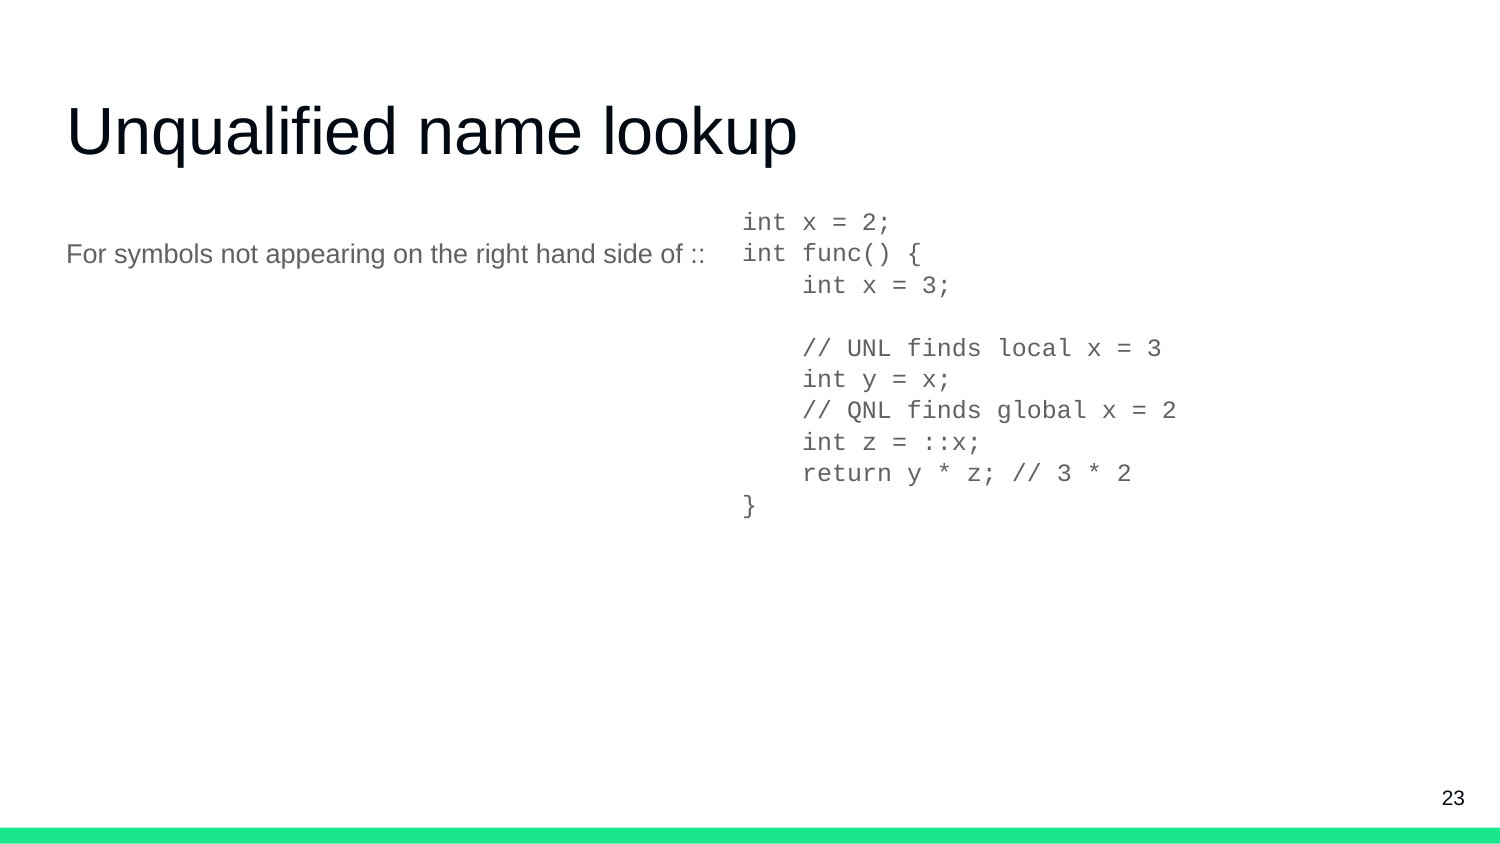

# Unqualified name lookup
For symbols not appearing on the right hand side of ::
int x = 2;
int func() {
    int x = 3;
    // UNL finds local x = 3
    int y = x;
    // QNL finds global x = 2
    int z = ::x;
    return y * z; // 3 * 2
}
23